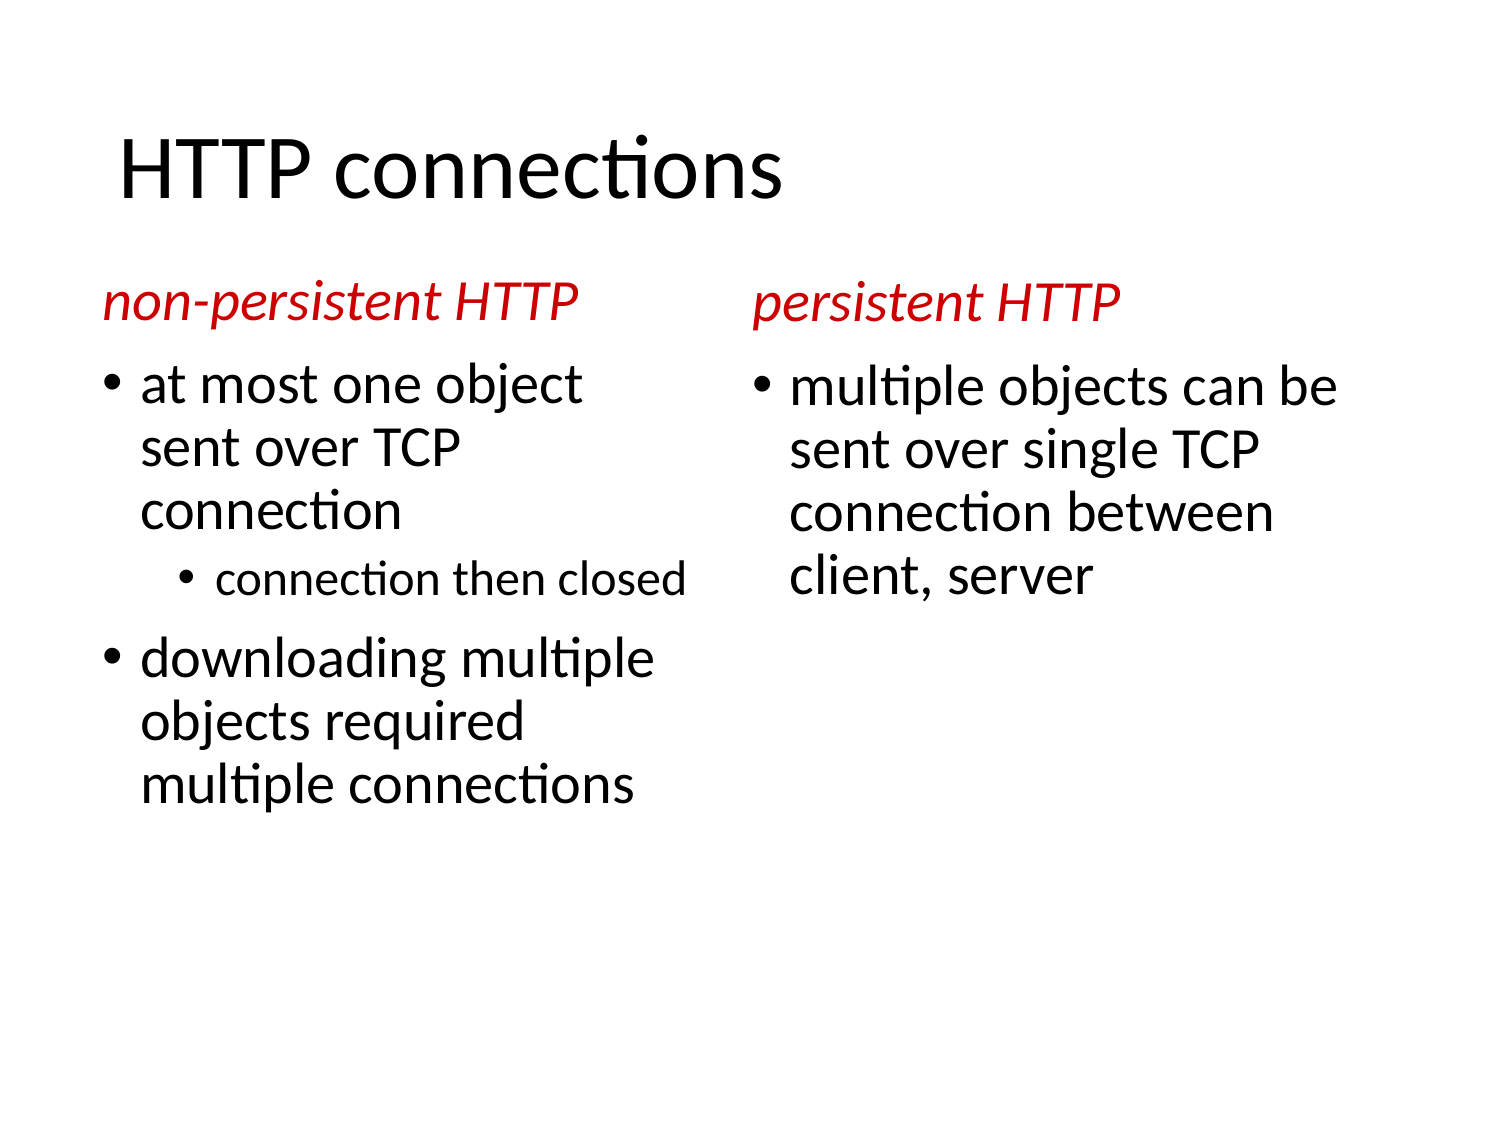

# HTTP connections
non-persistent HTTP
at most one object sent over TCP connection
connection then closed
downloading multiple objects required multiple connections

persistent HTTP
multiple objects can be sent over single TCP connection between client, server